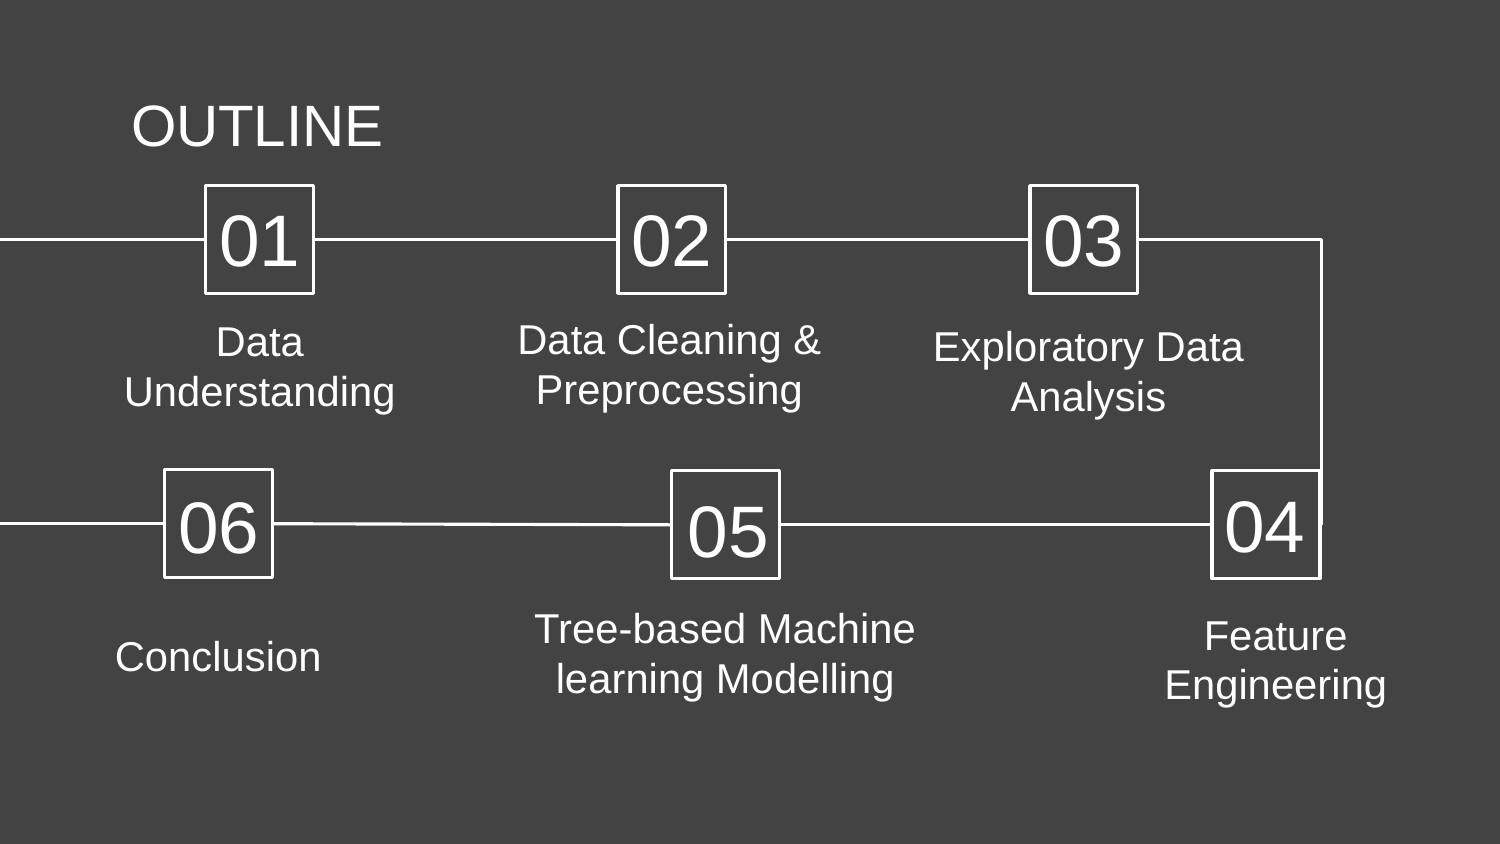

# OUTLINE
02
03
01

Data Cleaning & Preprocessing
Data Understanding
Exploratory Data Analysis
04
06

05

Feature Engineering
Tree-based Machine learning Modelling
Conclusion